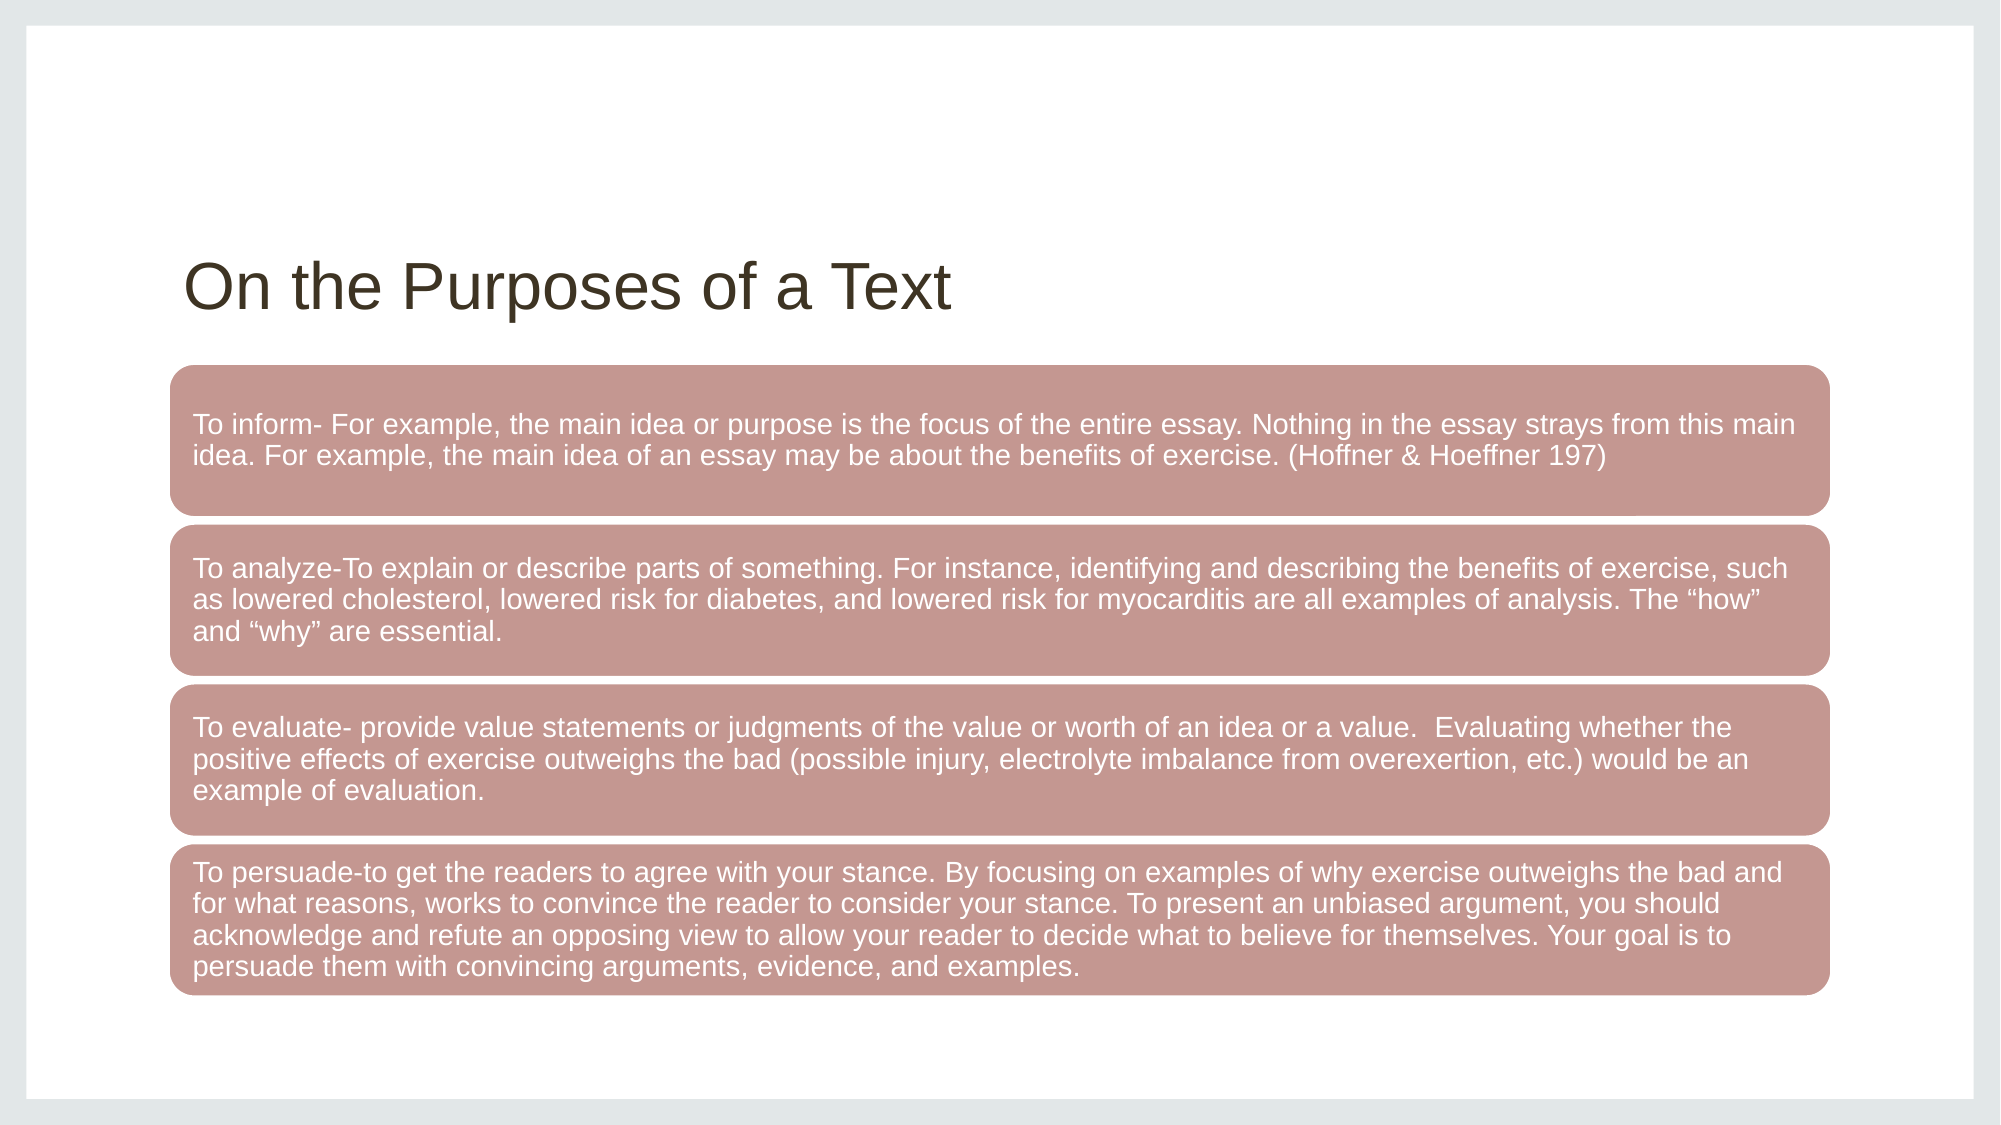

# On the Purposes of a Text
To inform- For example, the main idea or purpose is the focus of the entire essay. Nothing in the essay strays from this main idea. For example, the main idea of an essay may be about the benefits of exercise. (Hoffner & Hoeffner 197)
To analyze-To explain or describe parts of something. For instance, identifying and describing the benefits of exercise, such as lowered cholesterol, lowered risk for diabetes, and lowered risk for myocarditis are all examples of analysis. The “how” and “why” are essential.
To evaluate- provide value statements or judgments of the value or worth of an idea or a value.  Evaluating whether the positive effects of exercise outweighs the bad (possible injury, electrolyte imbalance from overexertion, etc.) would be an example of evaluation.
To persuade-to get the readers to agree with your stance. By focusing on examples of why exercise outweighs the bad and for what reasons, works to convince the reader to consider your stance. To present an unbiased argument, you should acknowledge and refute an opposing view to allow your reader to decide what to believe for themselves. Your goal is to persuade them with convincing arguments, evidence, and examples.